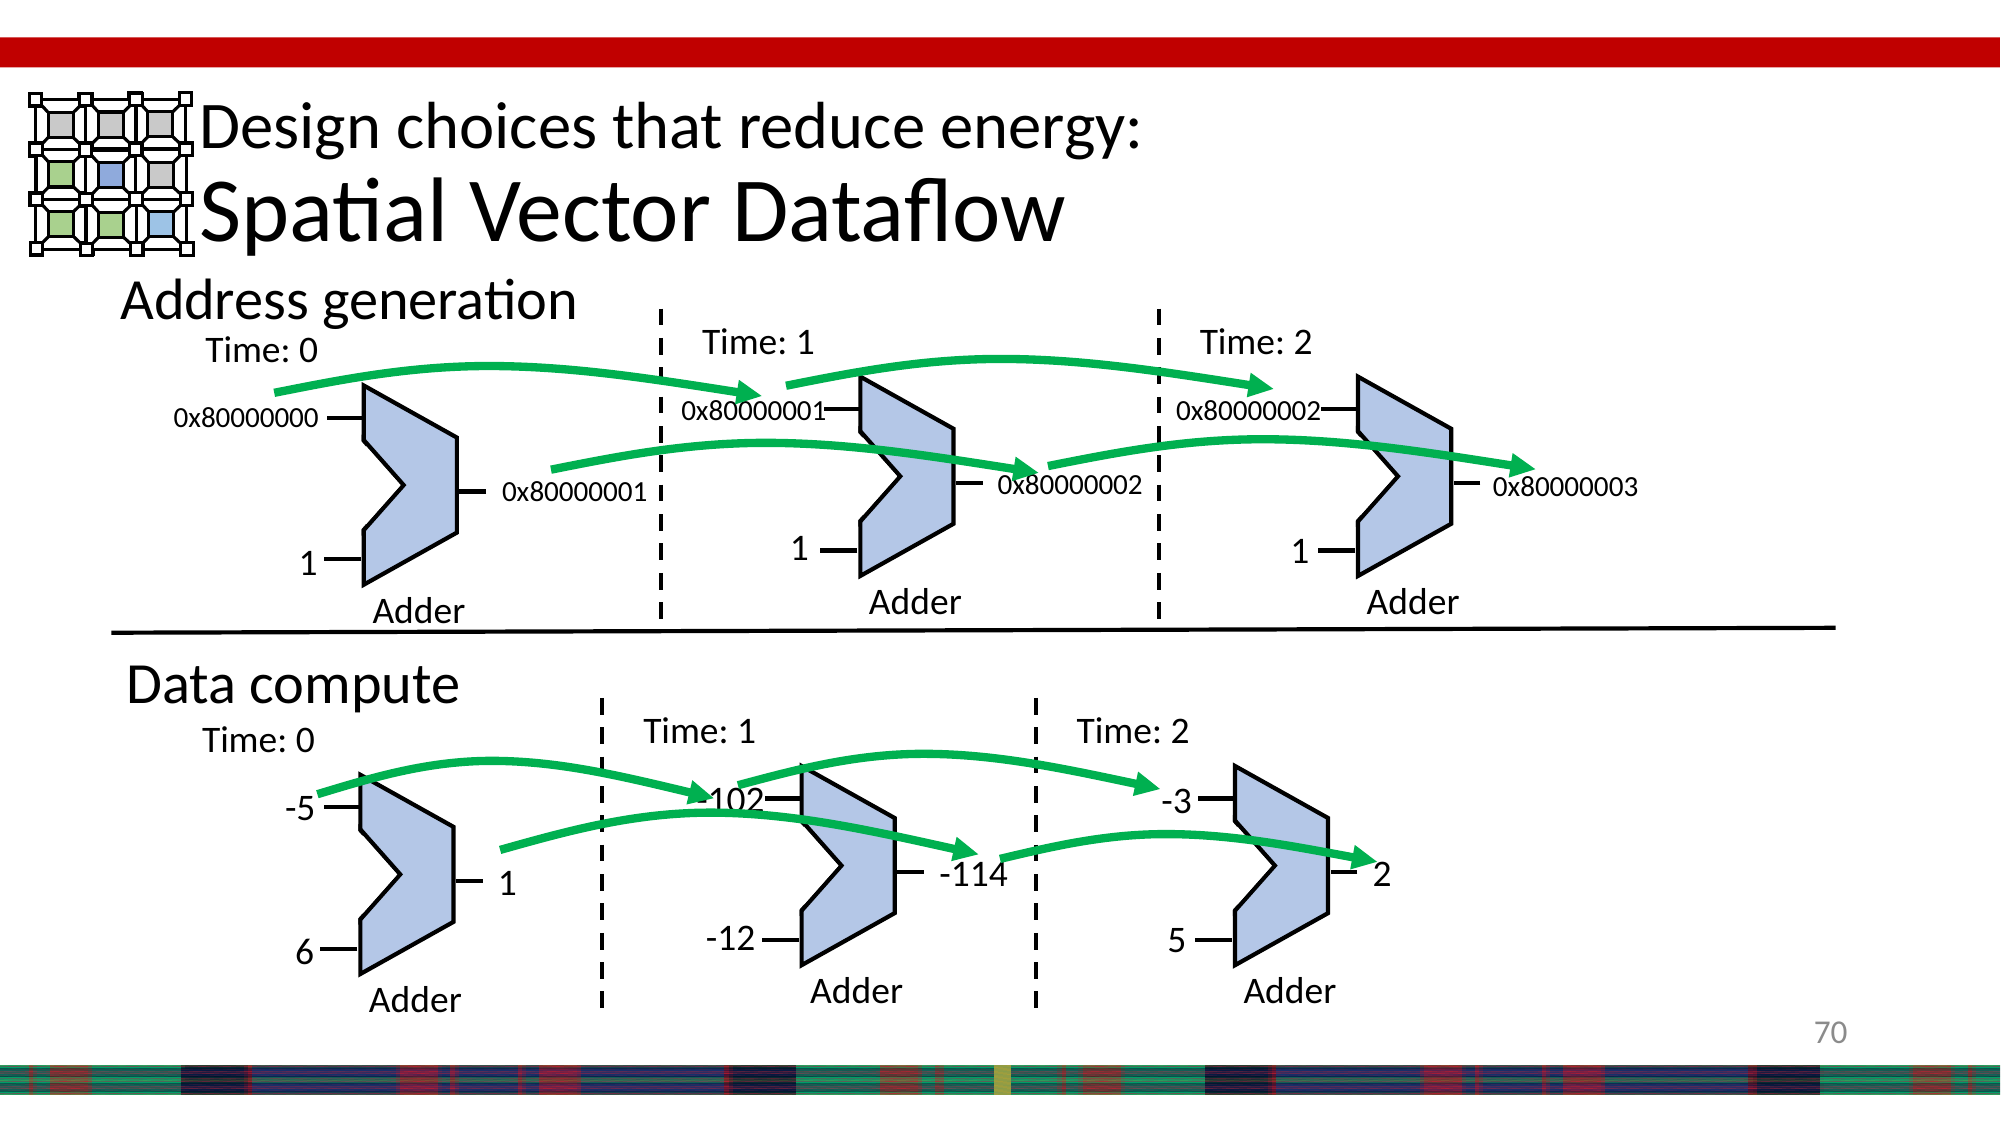

# Design choices that reduce energy: Spatial Vector Dataflow

Address generation
Time: 1
Time: 2
Time: 0

Adder

Adder
0x80000002
0x80000001

Adder
0x80000000

0x80000002
0x80000003
0x80000001
   1
1
1
Data compute
Time: 1
Time: 2
Time: 0

Adder

Adder
-102
-3

Adder
-5

-114
2
1
-12
5
6
70